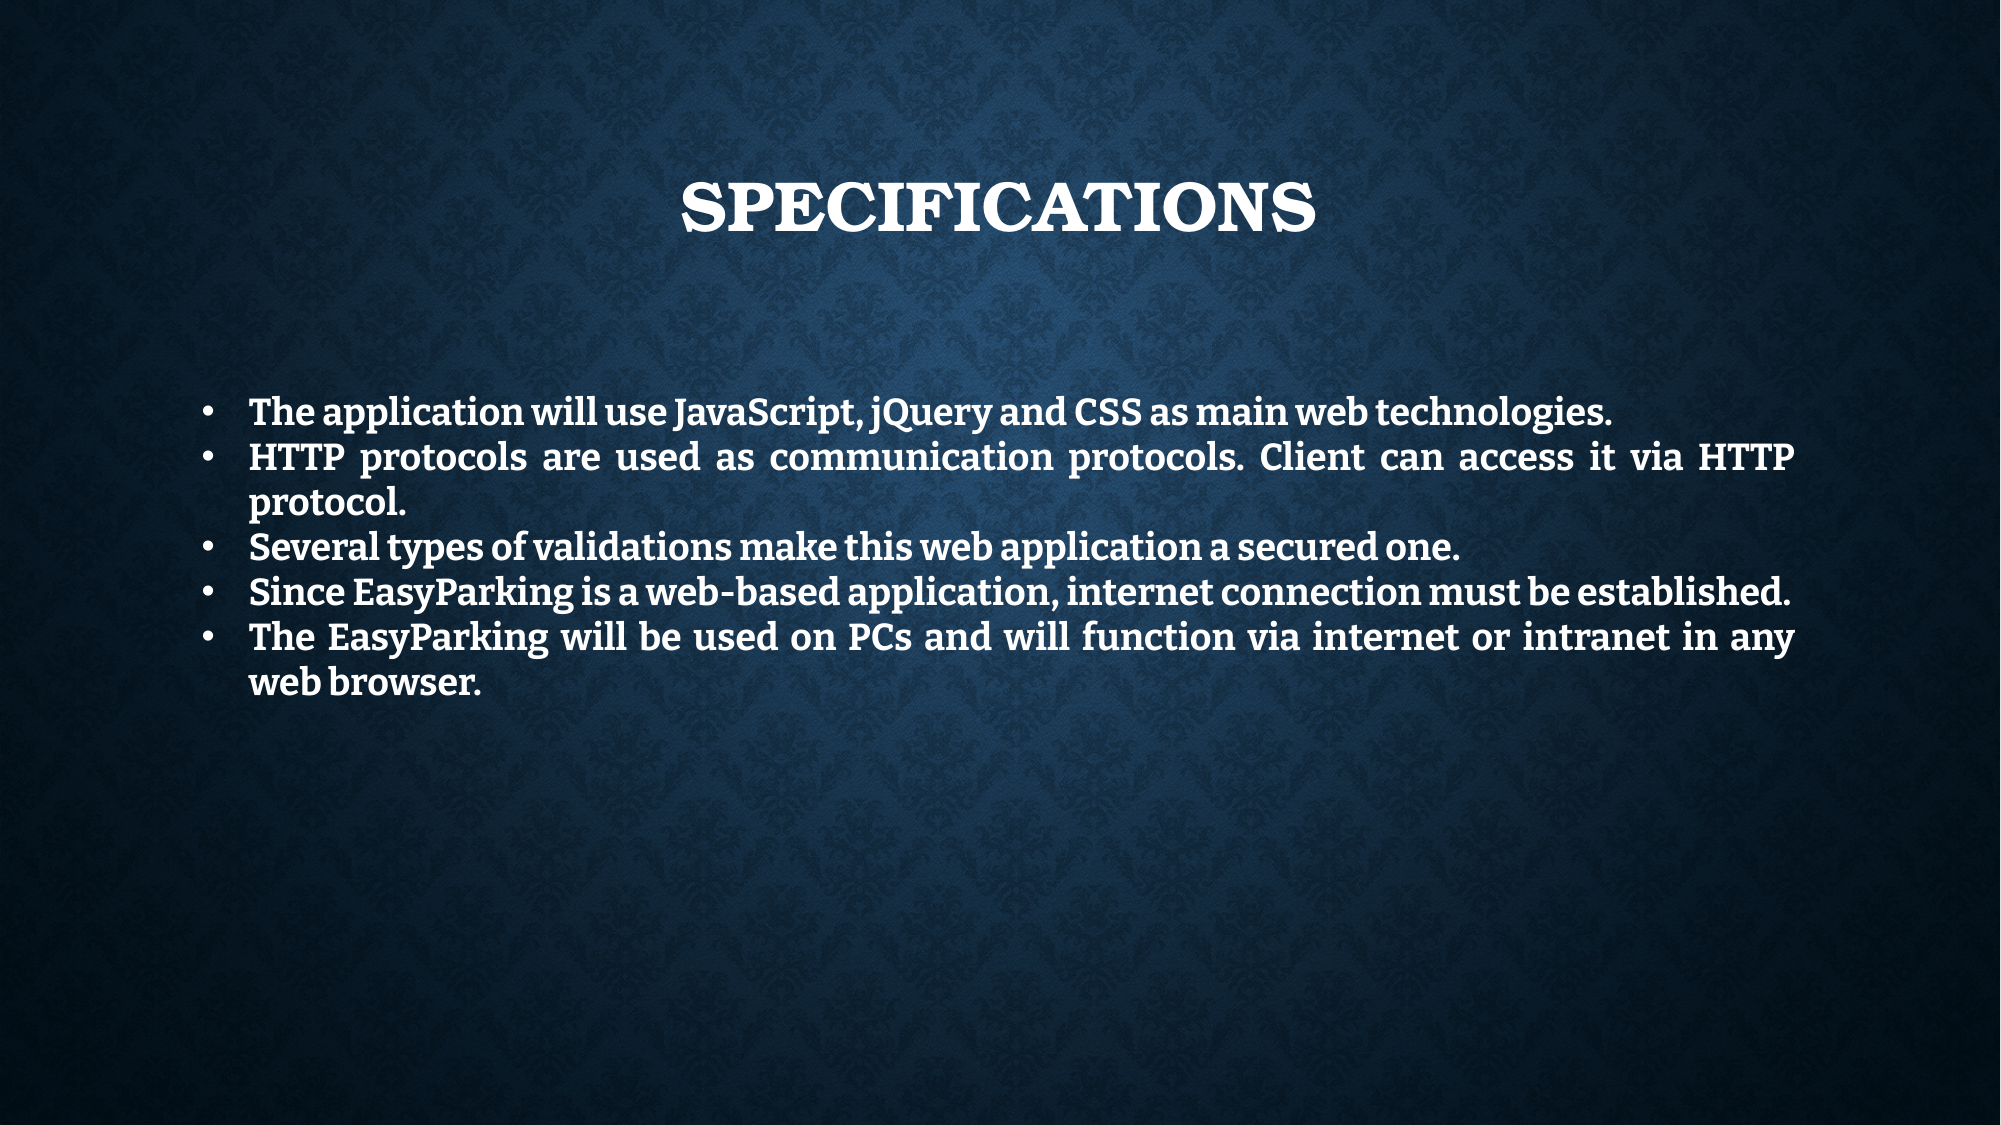

# specifications
The application will use JavaScript, jQuery and CSS as main web technologies.
HTTP protocols are used as communication protocols. Client can access it via HTTP protocol.
Several types of validations make this web application a secured one.
Since EasyParking is a web-based application, internet connection must be established.
The EasyParking will be used on PCs and will function via internet or intranet in any web browser.